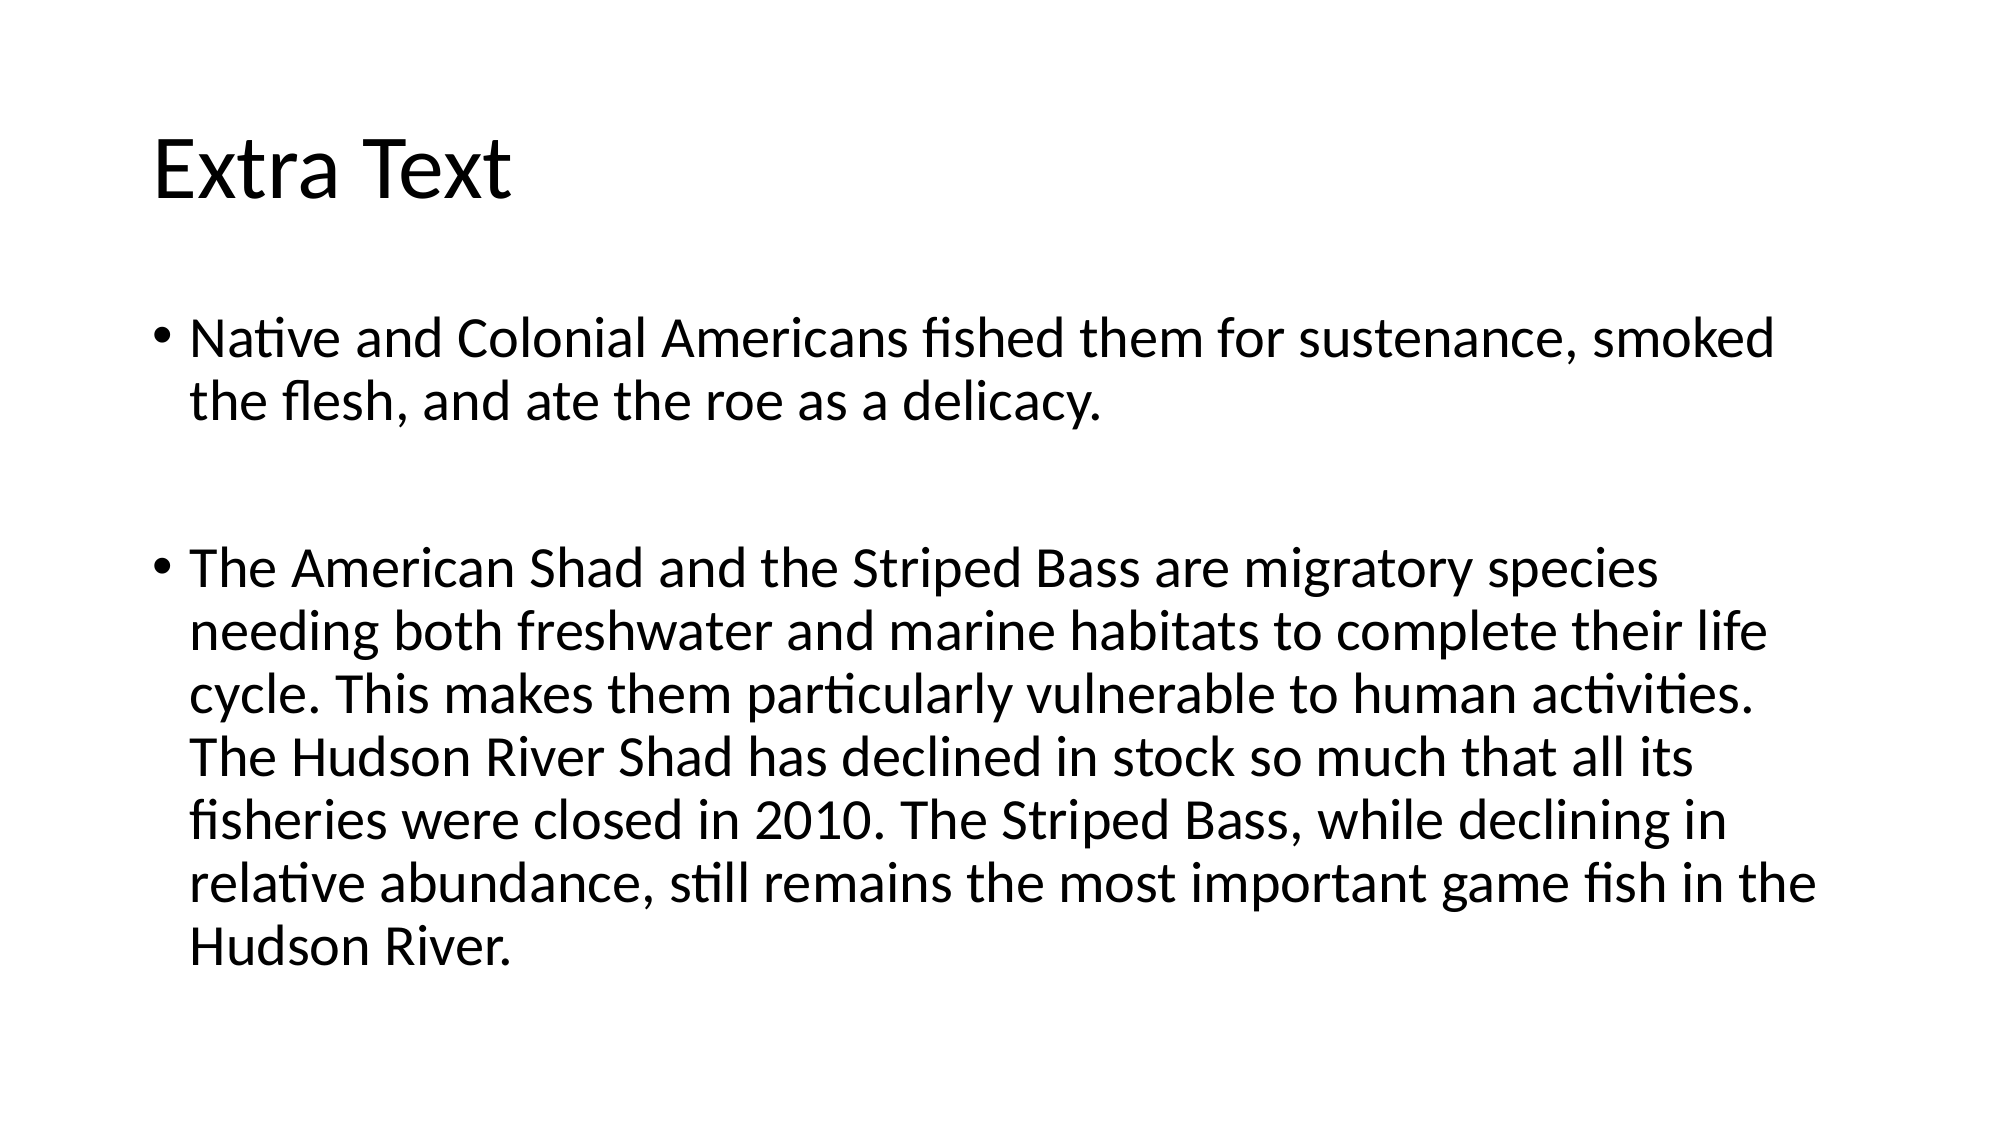

# Extra Text
Native and Colonial Americans fished them for sustenance, smoked the flesh, and ate the roe as a delicacy.

The American Shad and the Striped Bass are migratory species needing both freshwater and marine habitats to complete their life cycle. This makes them particularly vulnerable to human activities. The Hudson River Shad has declined in stock so much that all its fisheries were closed in 2010. The Striped Bass, while declining in relative abundance, still remains the most important game fish in the Hudson River.